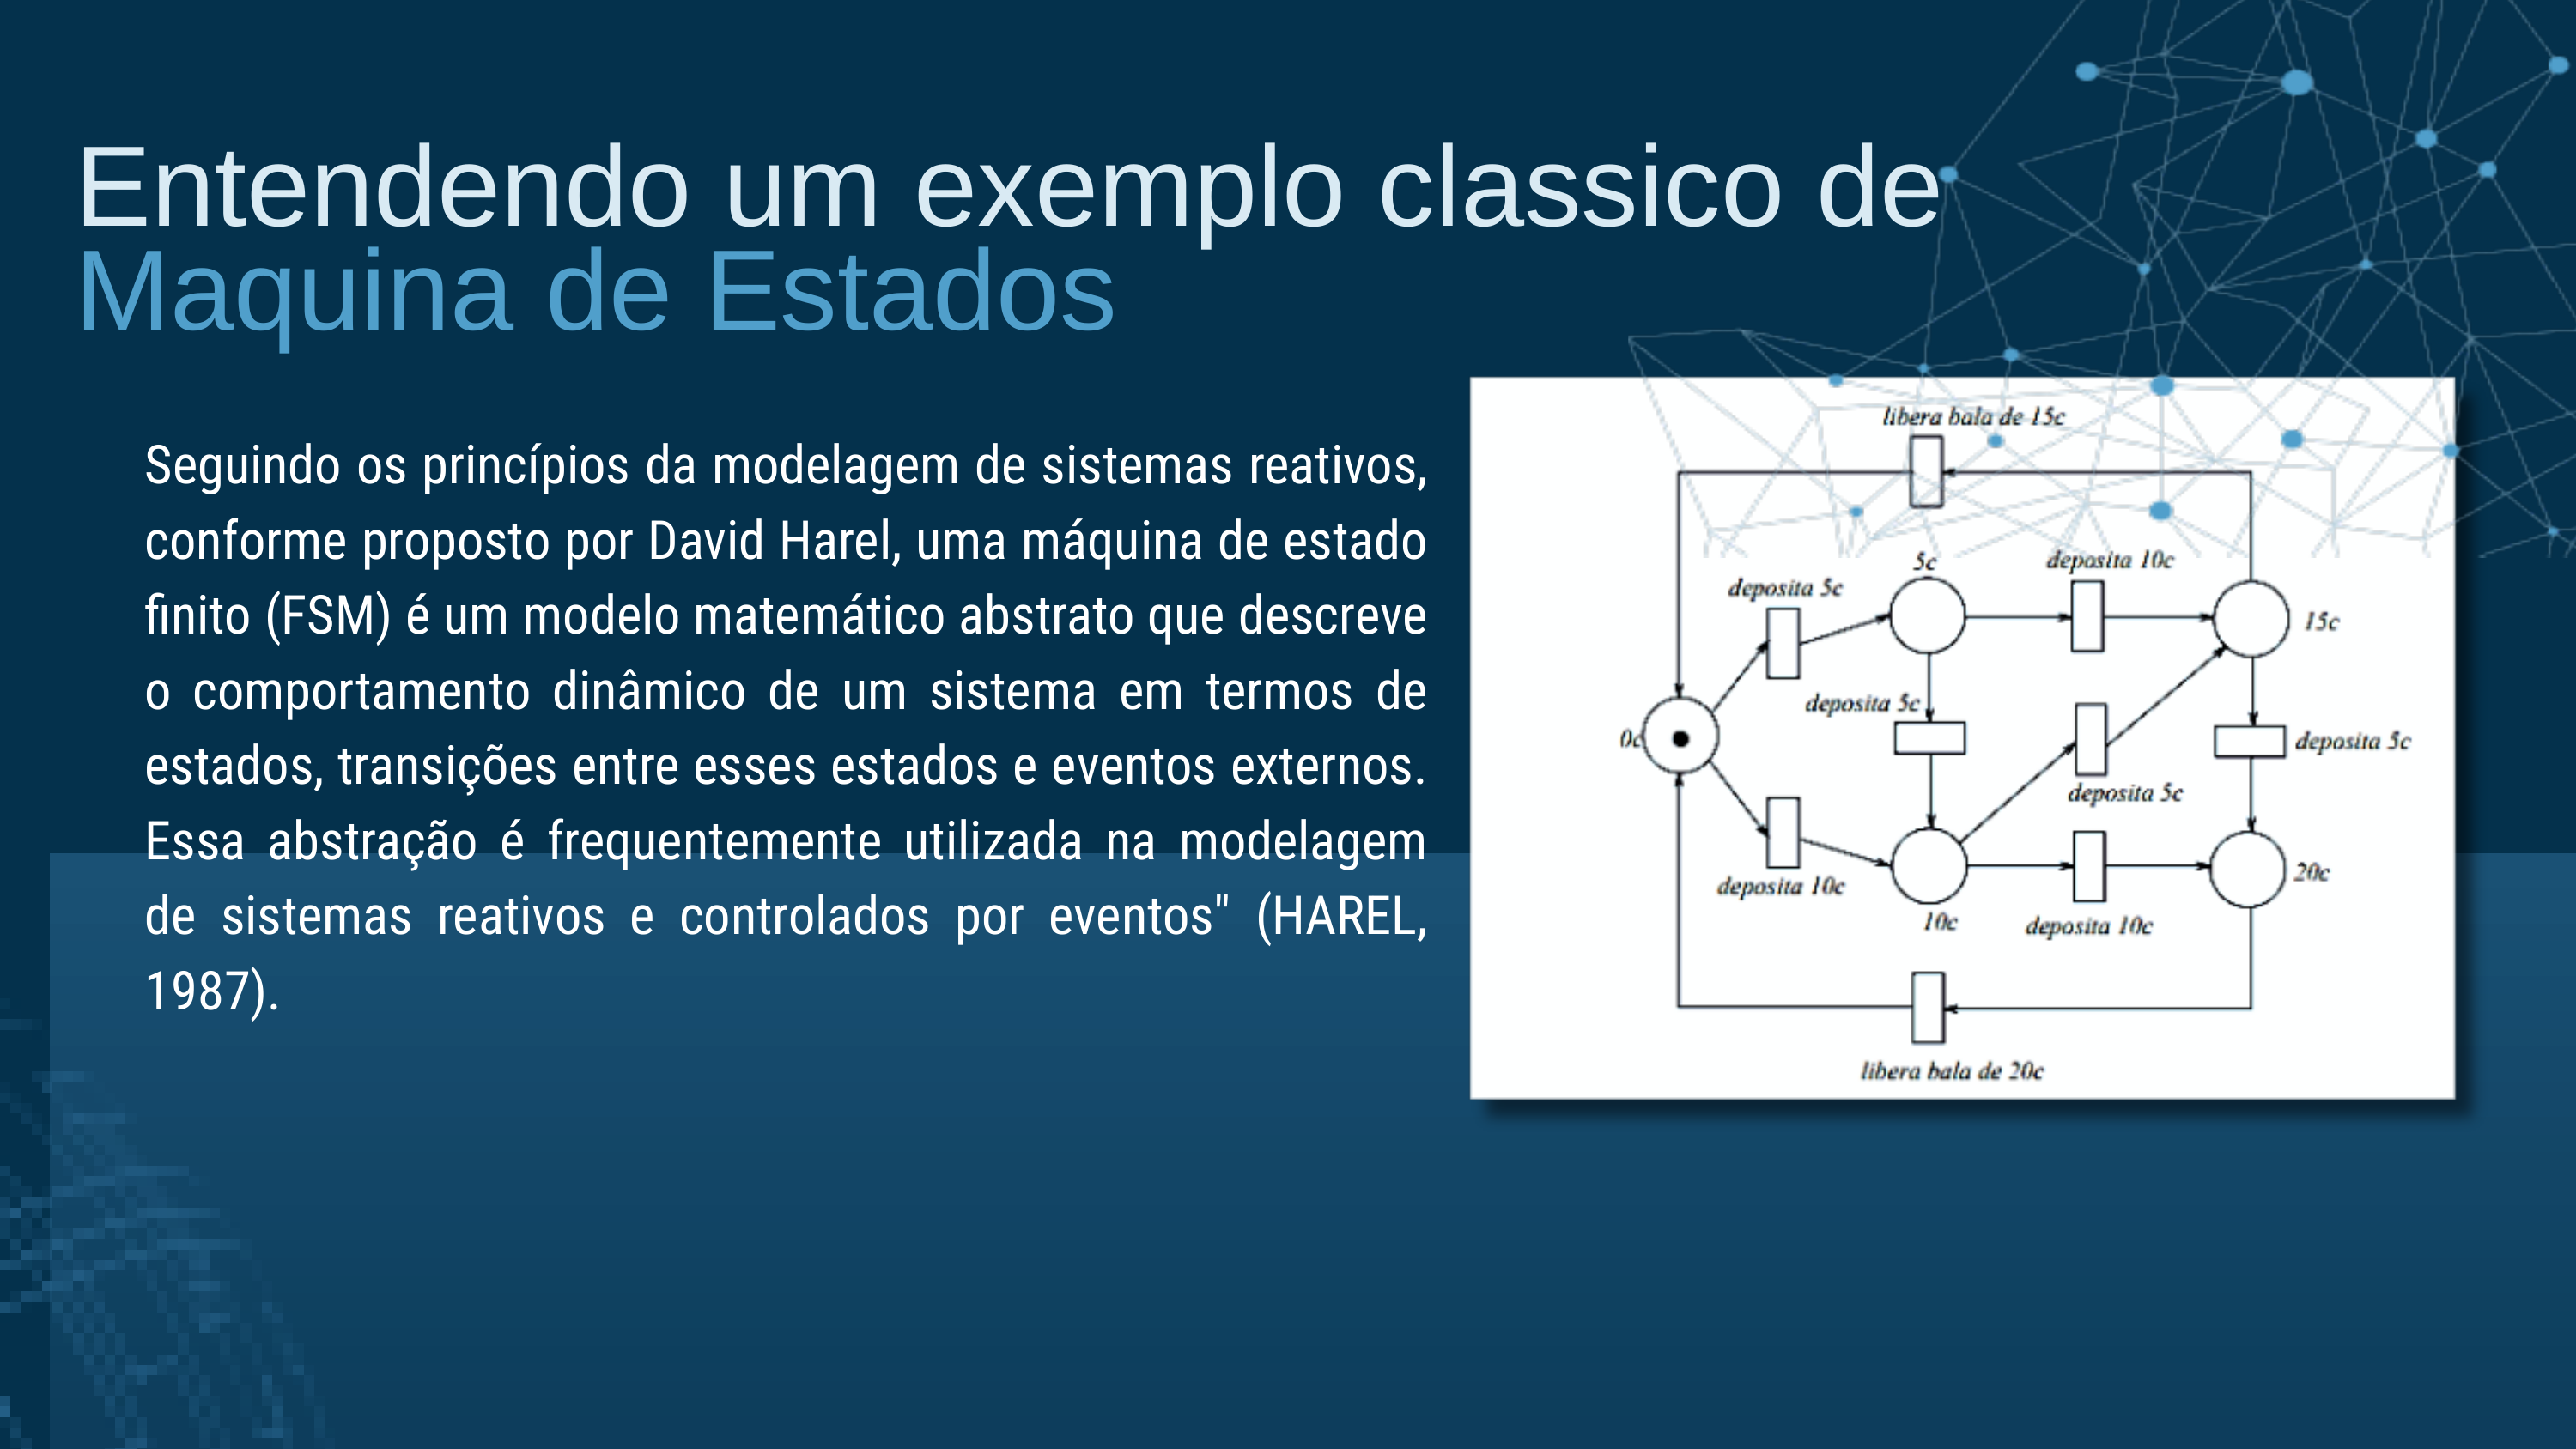

Entendendo um exemplo classico de
Maquina de Estados

Seguindo os princípios da modelagem de sistemas reativos, conforme proposto por David Harel, uma máquina de estado finito (FSM) é um modelo matemático abstrato que descreve o comportamento dinâmico de um sistema em termos de estados, transições entre esses estados e eventos externos. Essa abstração é frequentemente utilizada na modelagem de sistemas reativos e controlados por eventos" (HAREL, 1987).